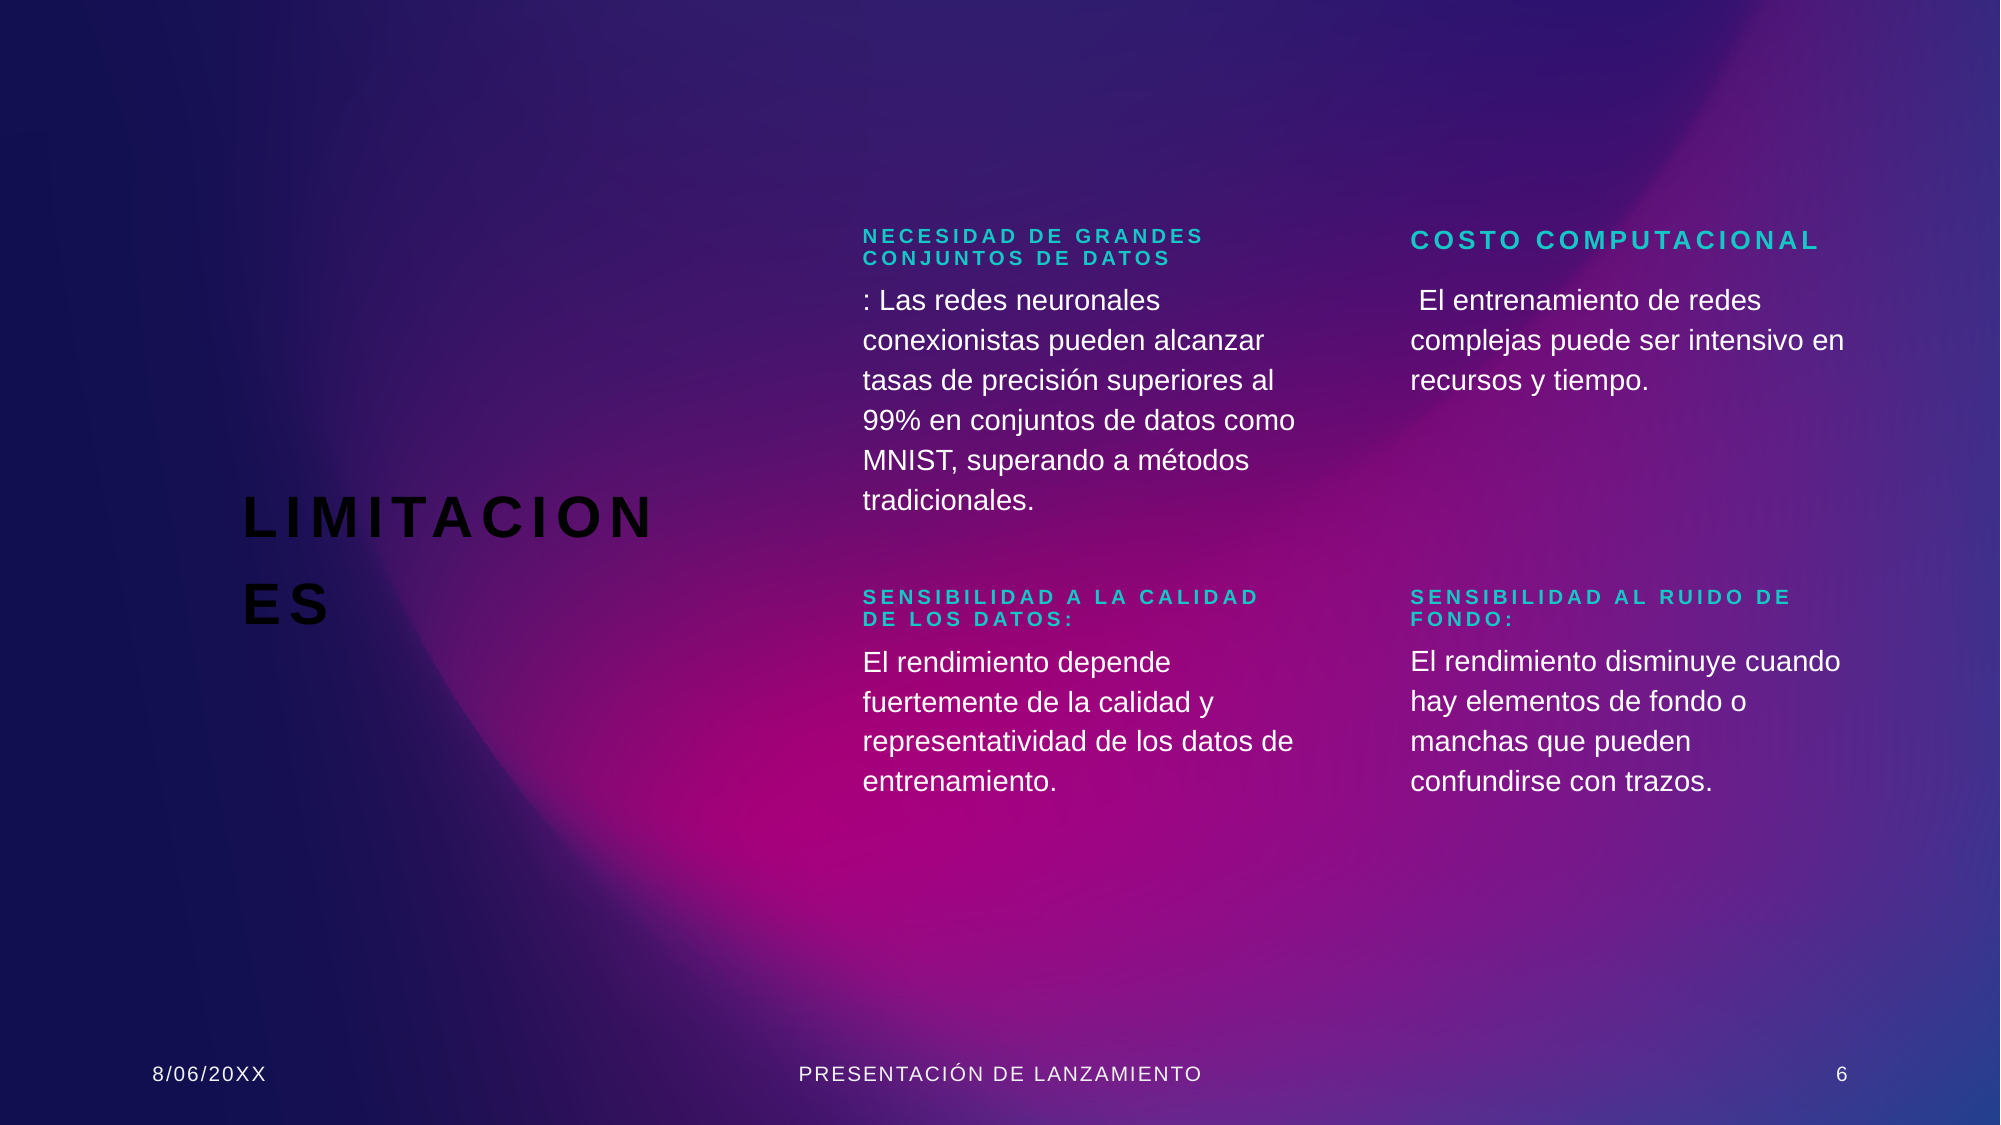

Necesidad de grandes conjuntos de datos
Costo computacional
: Las redes neuronales conexionistas pueden alcanzar tasas de precisión superiores al 99% en conjuntos de datos como MNIST, superando a métodos tradicionales.
 El entrenamiento de redes complejas puede ser intensivo en recursos y tiempo.
# Limitaciones
Sensibilidad a la calidad de los datos:
Sensibilidad al ruido de fondo:
El rendimiento disminuye cuando hay elementos de fondo o manchas que pueden confundirse con trazos.
El rendimiento depende fuertemente de la calidad y representatividad de los datos de entrenamiento.
8/06/20XX
PRESENTACIÓN DE LANZAMIENTO
6